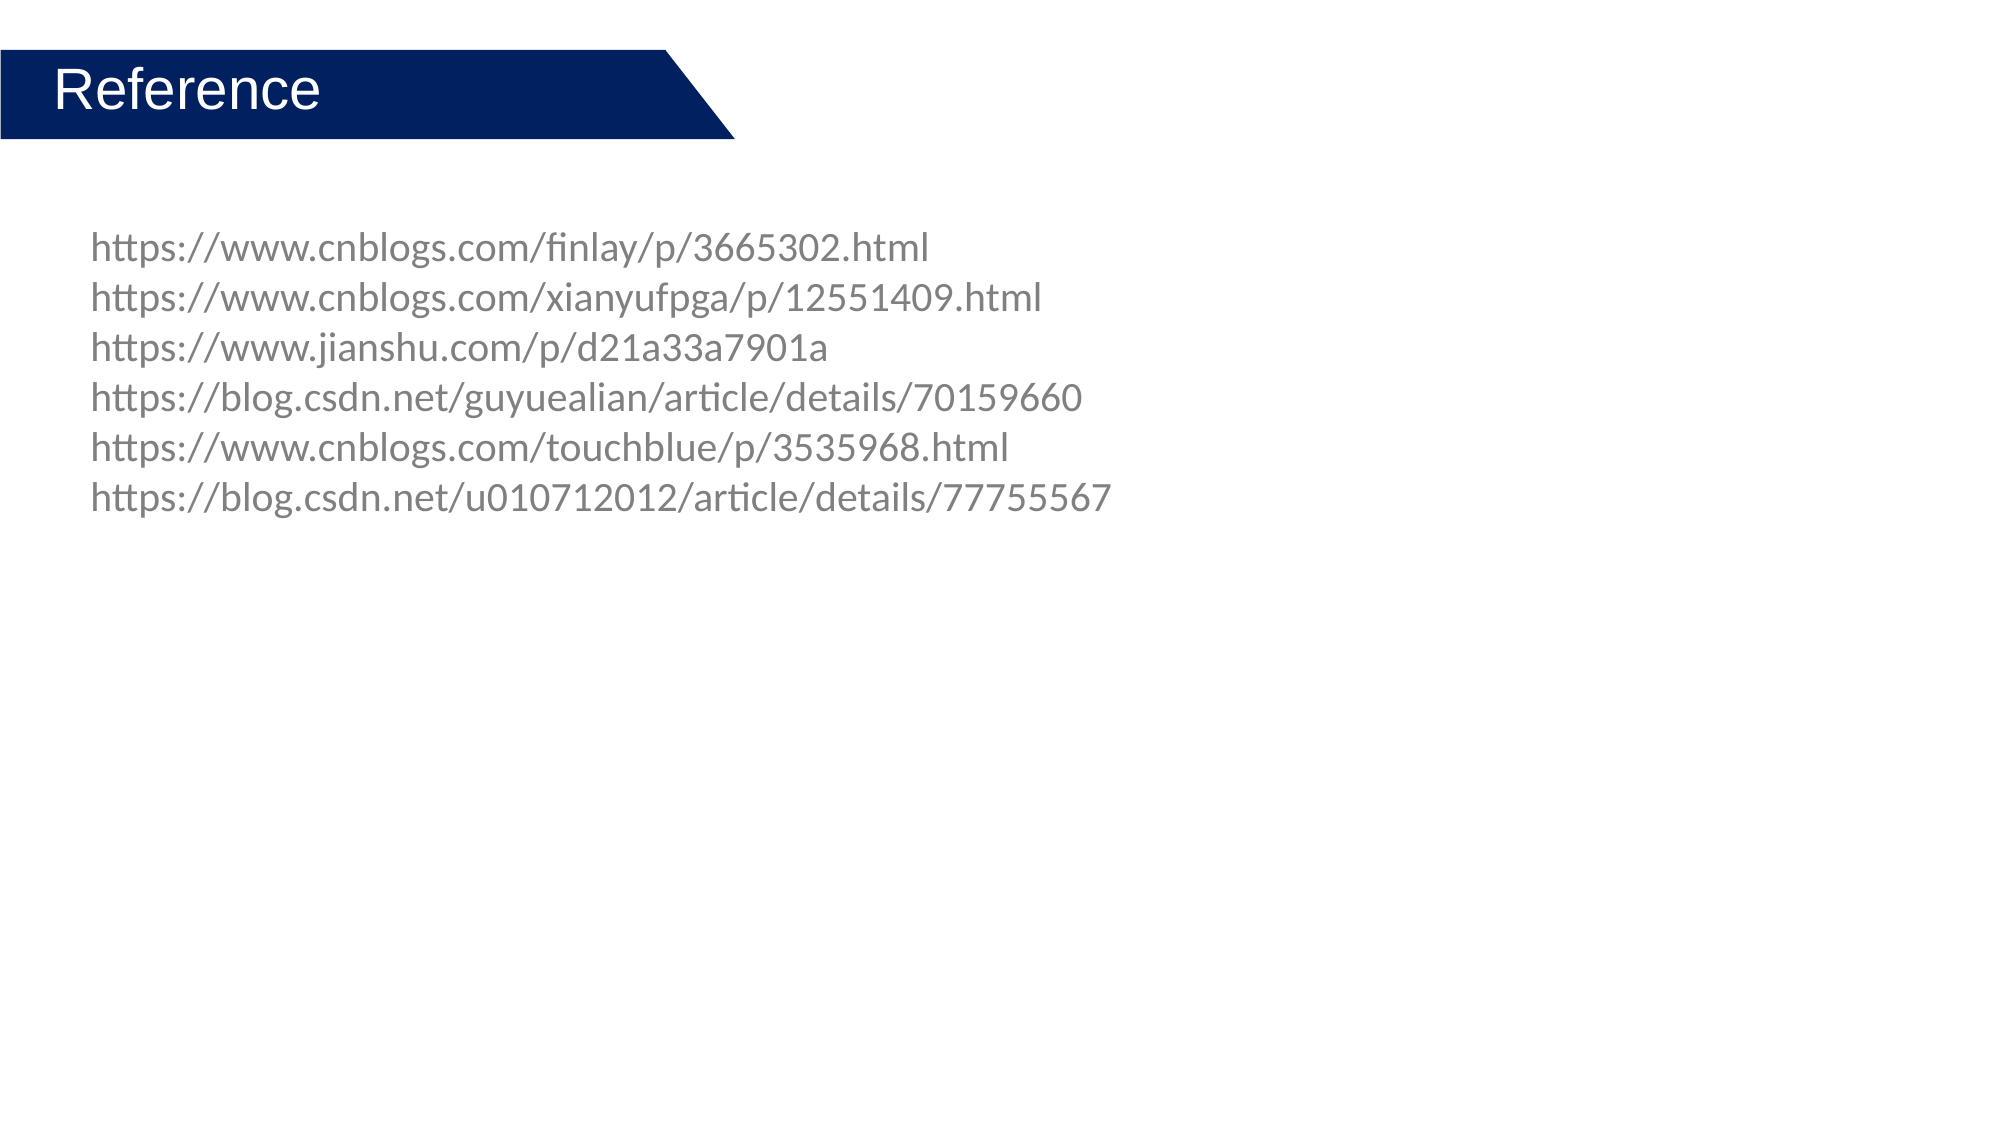

Reference

https://www.cnblogs.com/finlay/p/3665302.html
https://www.cnblogs.com/xianyufpga/p/12551409.html
https://www.jianshu.com/p/d21a33a7901a
https://blog.csdn.net/guyuealian/article/details/70159660
https://www.cnblogs.com/touchblue/p/3535968.html
https://blog.csdn.net/u010712012/article/details/77755567